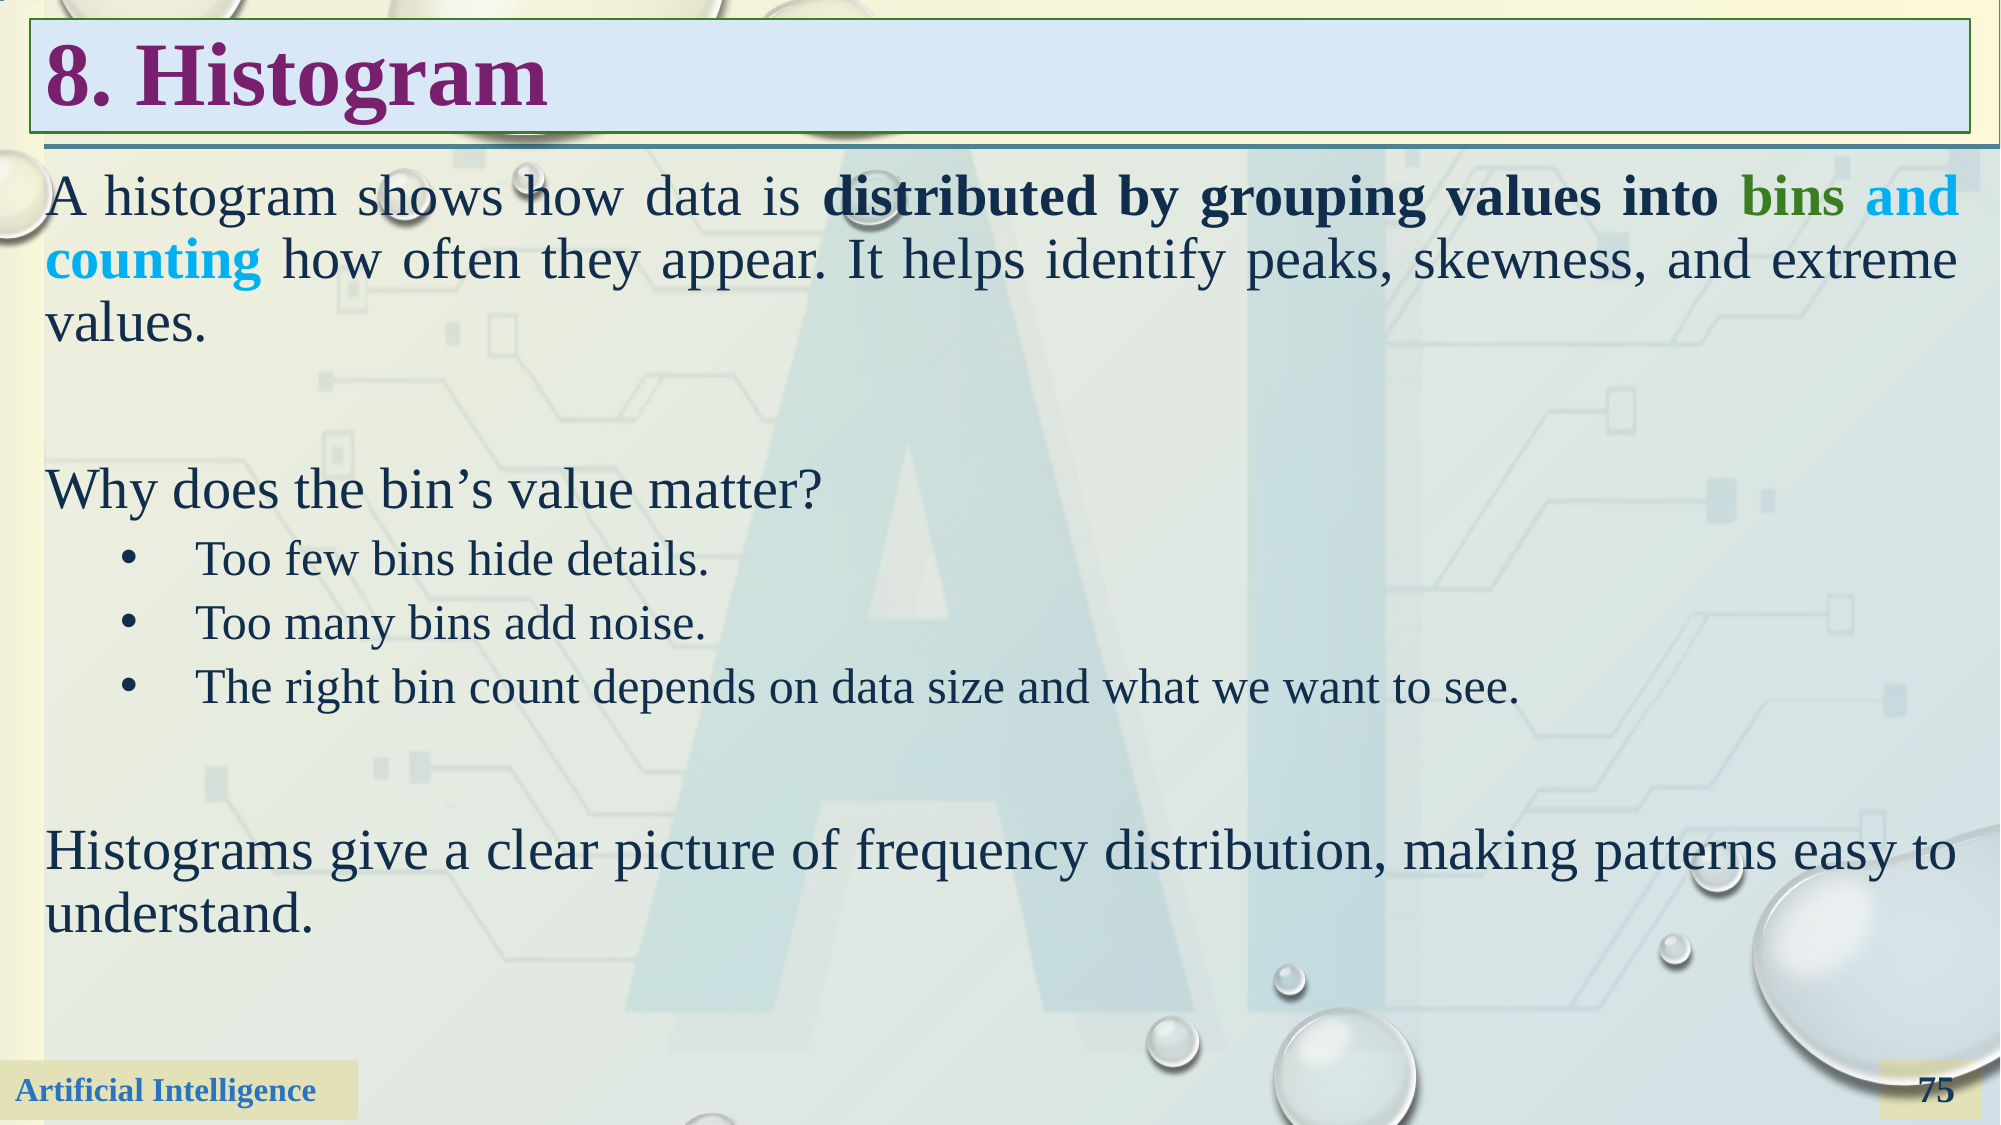

# 8. Histogram
A histogram shows how data is distributed by grouping values into bins and counting how often they appear. It helps identify peaks, skewness, and extreme values.

Why does the bin’s value matter?
Too few bins hide details.
Too many bins add noise.
The right bin count depends on data size and what we want to see.

Histograms give a clear picture of frequency distribution, making patterns easy to understand.

75